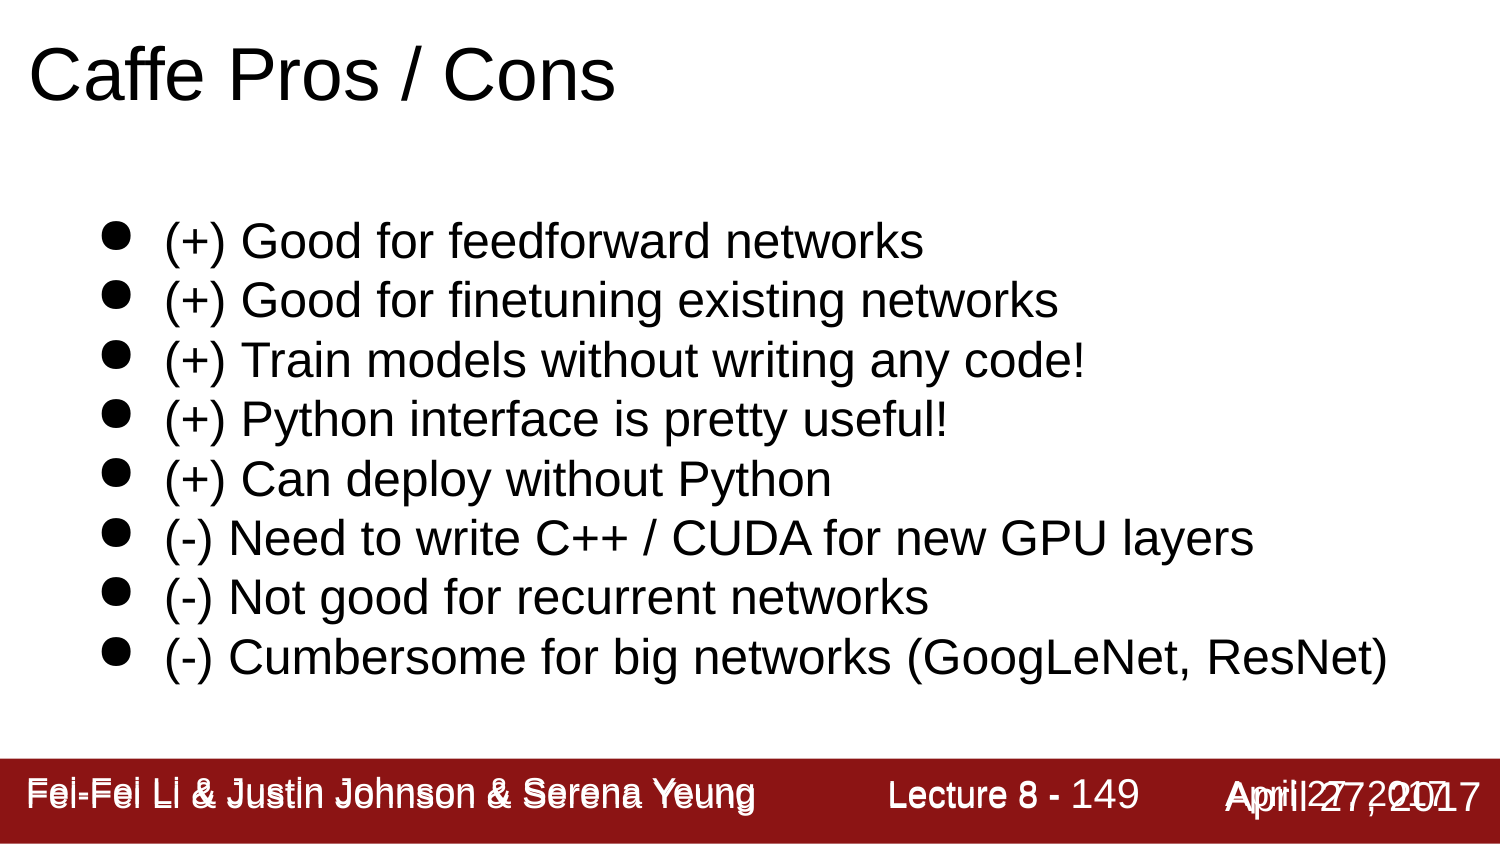

# Caffe Pros / Cons
(+) Good for feedforward networks
(+) Good for finetuning existing networks
(+) Train models without writing any code!
(+) Python interface is pretty useful!
(+) Can deploy without Python
(-) Need to write C++ / CUDA for new GPU layers
(-) Not good for recurrent networks
(-) Cumbersome for big networks (GoogLeNet, ResNet)
Lecture 8 - 149
April 27, 2017
Fei-Fei Li & Justin Johnson & Serena Yeung
Fei-Fei Li & Justin Johnson & Serena Yeung	Lecture 8 -	April 27, 2017